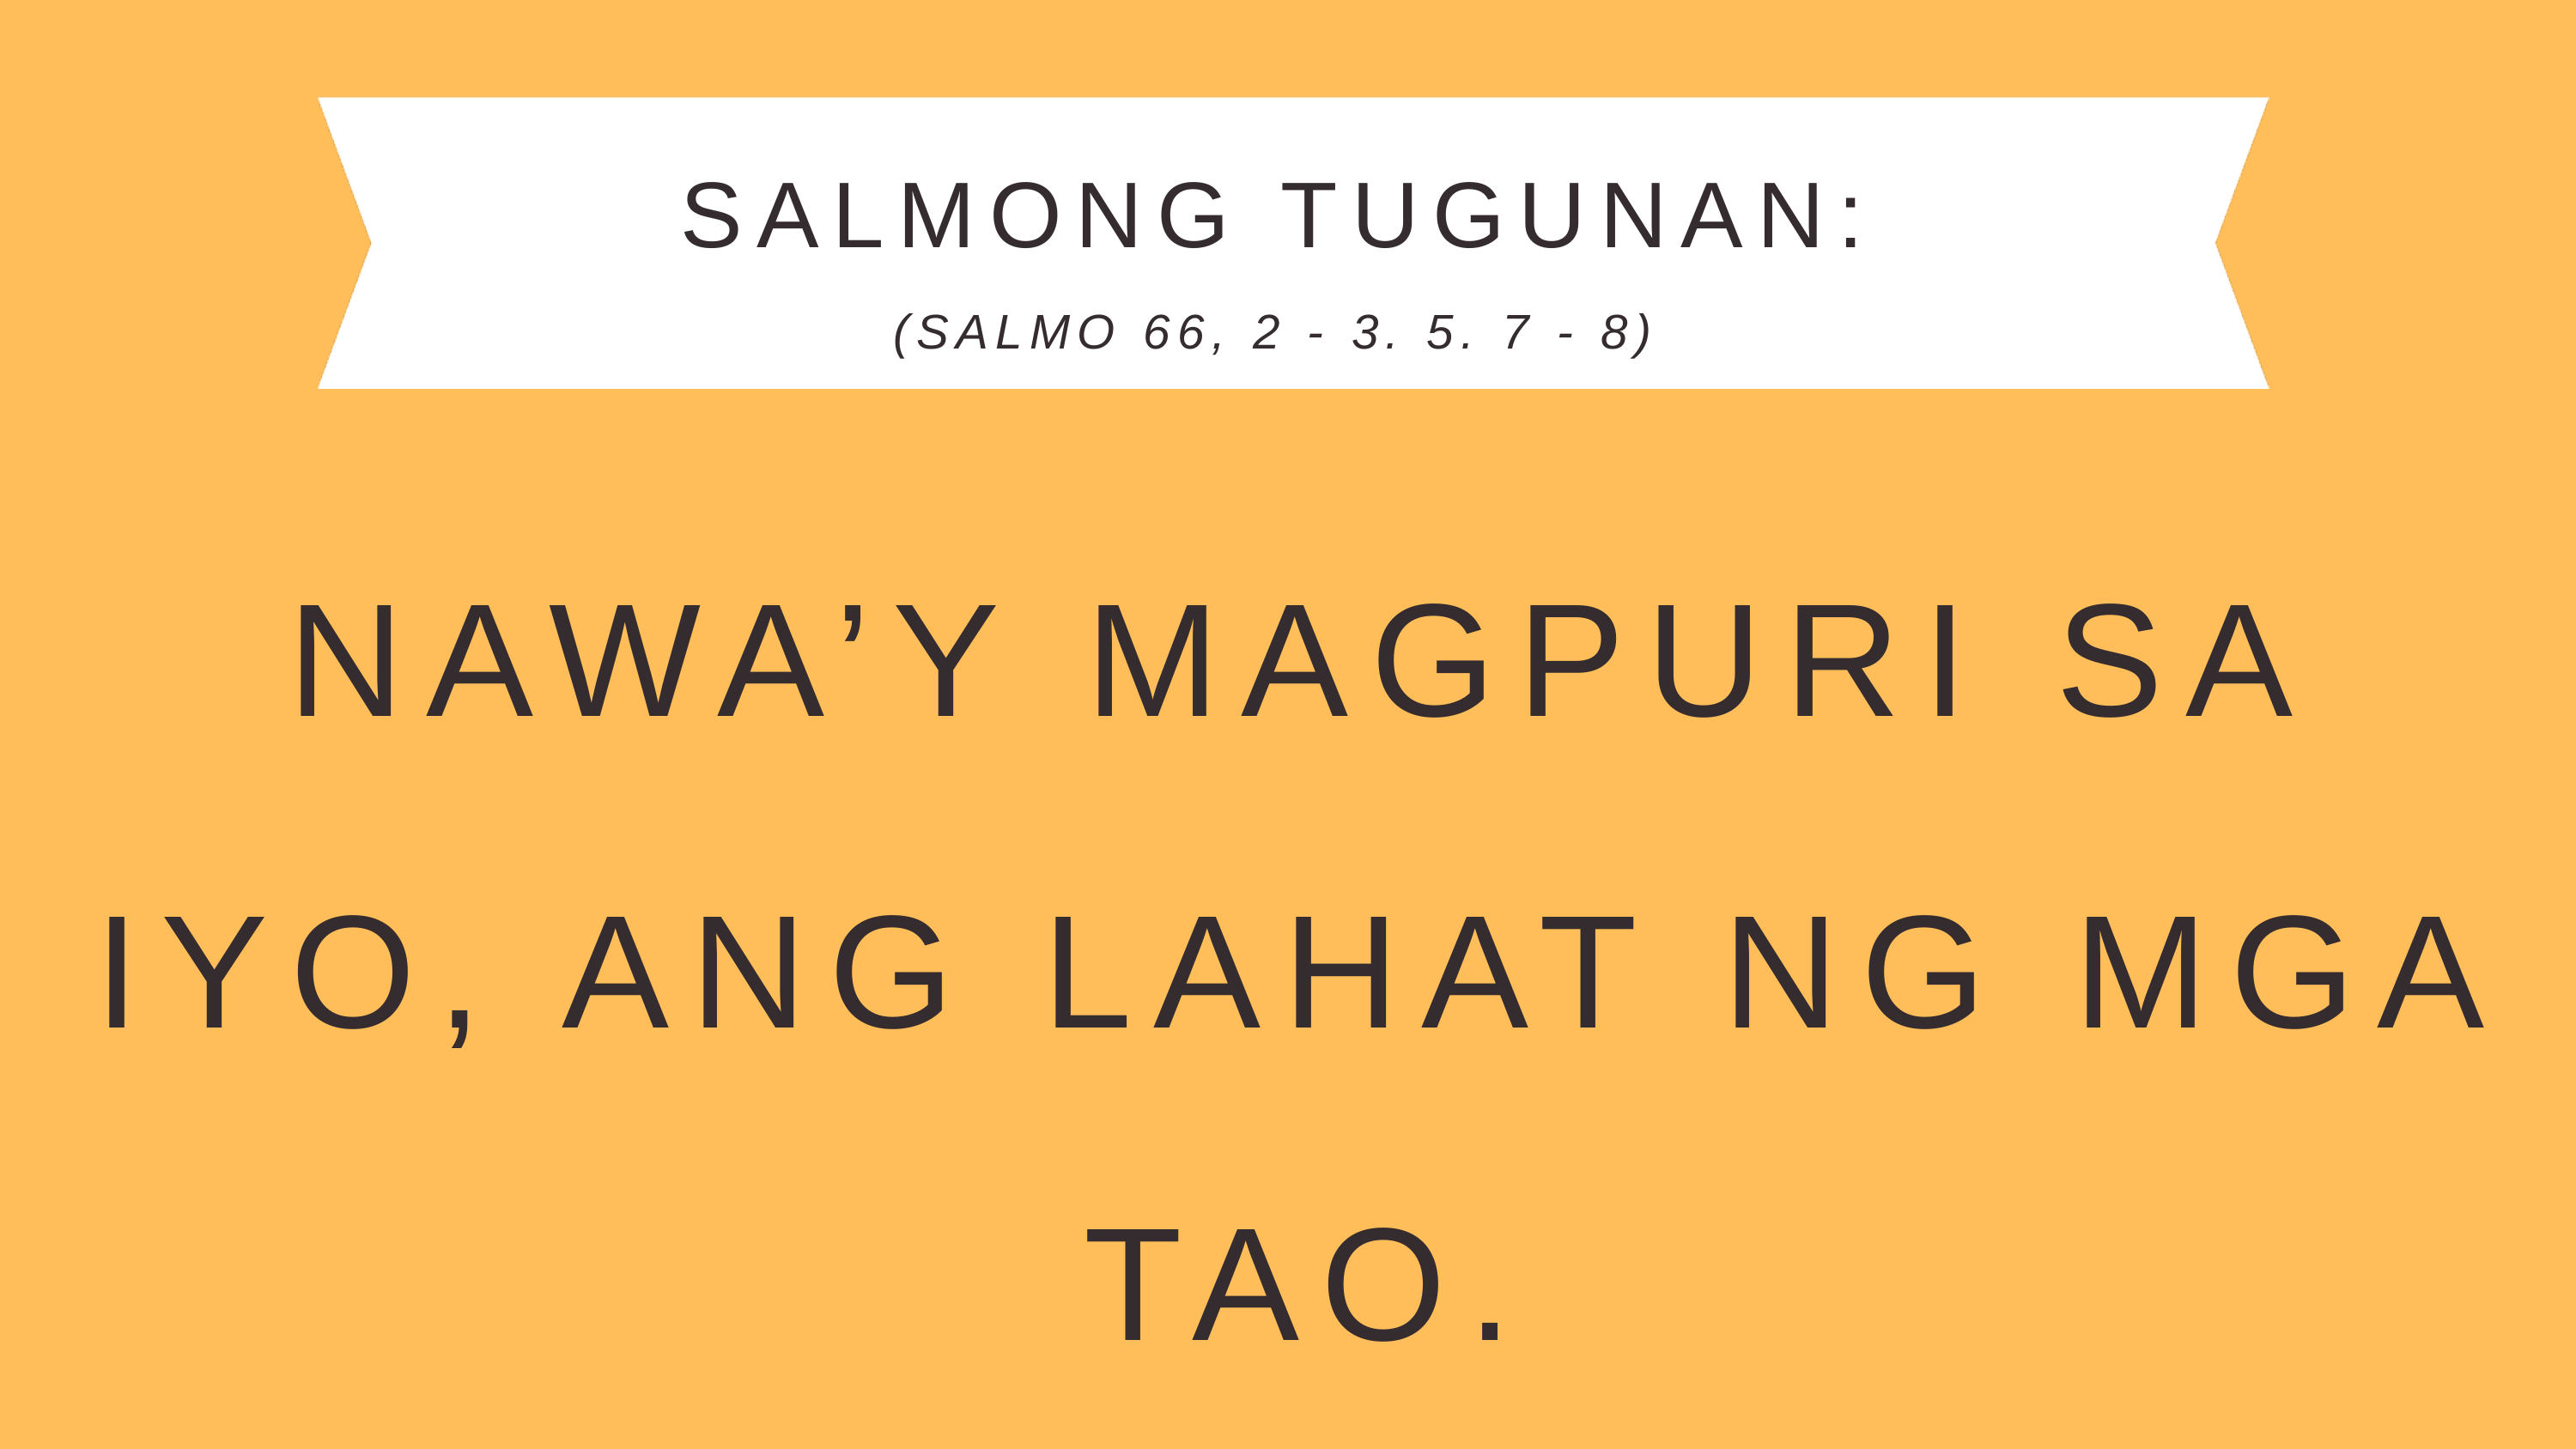

SALMONG TUGUNAN:
(SALMO 66, 2 - 3. 5. 7 - 8)
NAWA’Y MAGPURI SA IYO, ANG LAHAT NG MGA TAO.